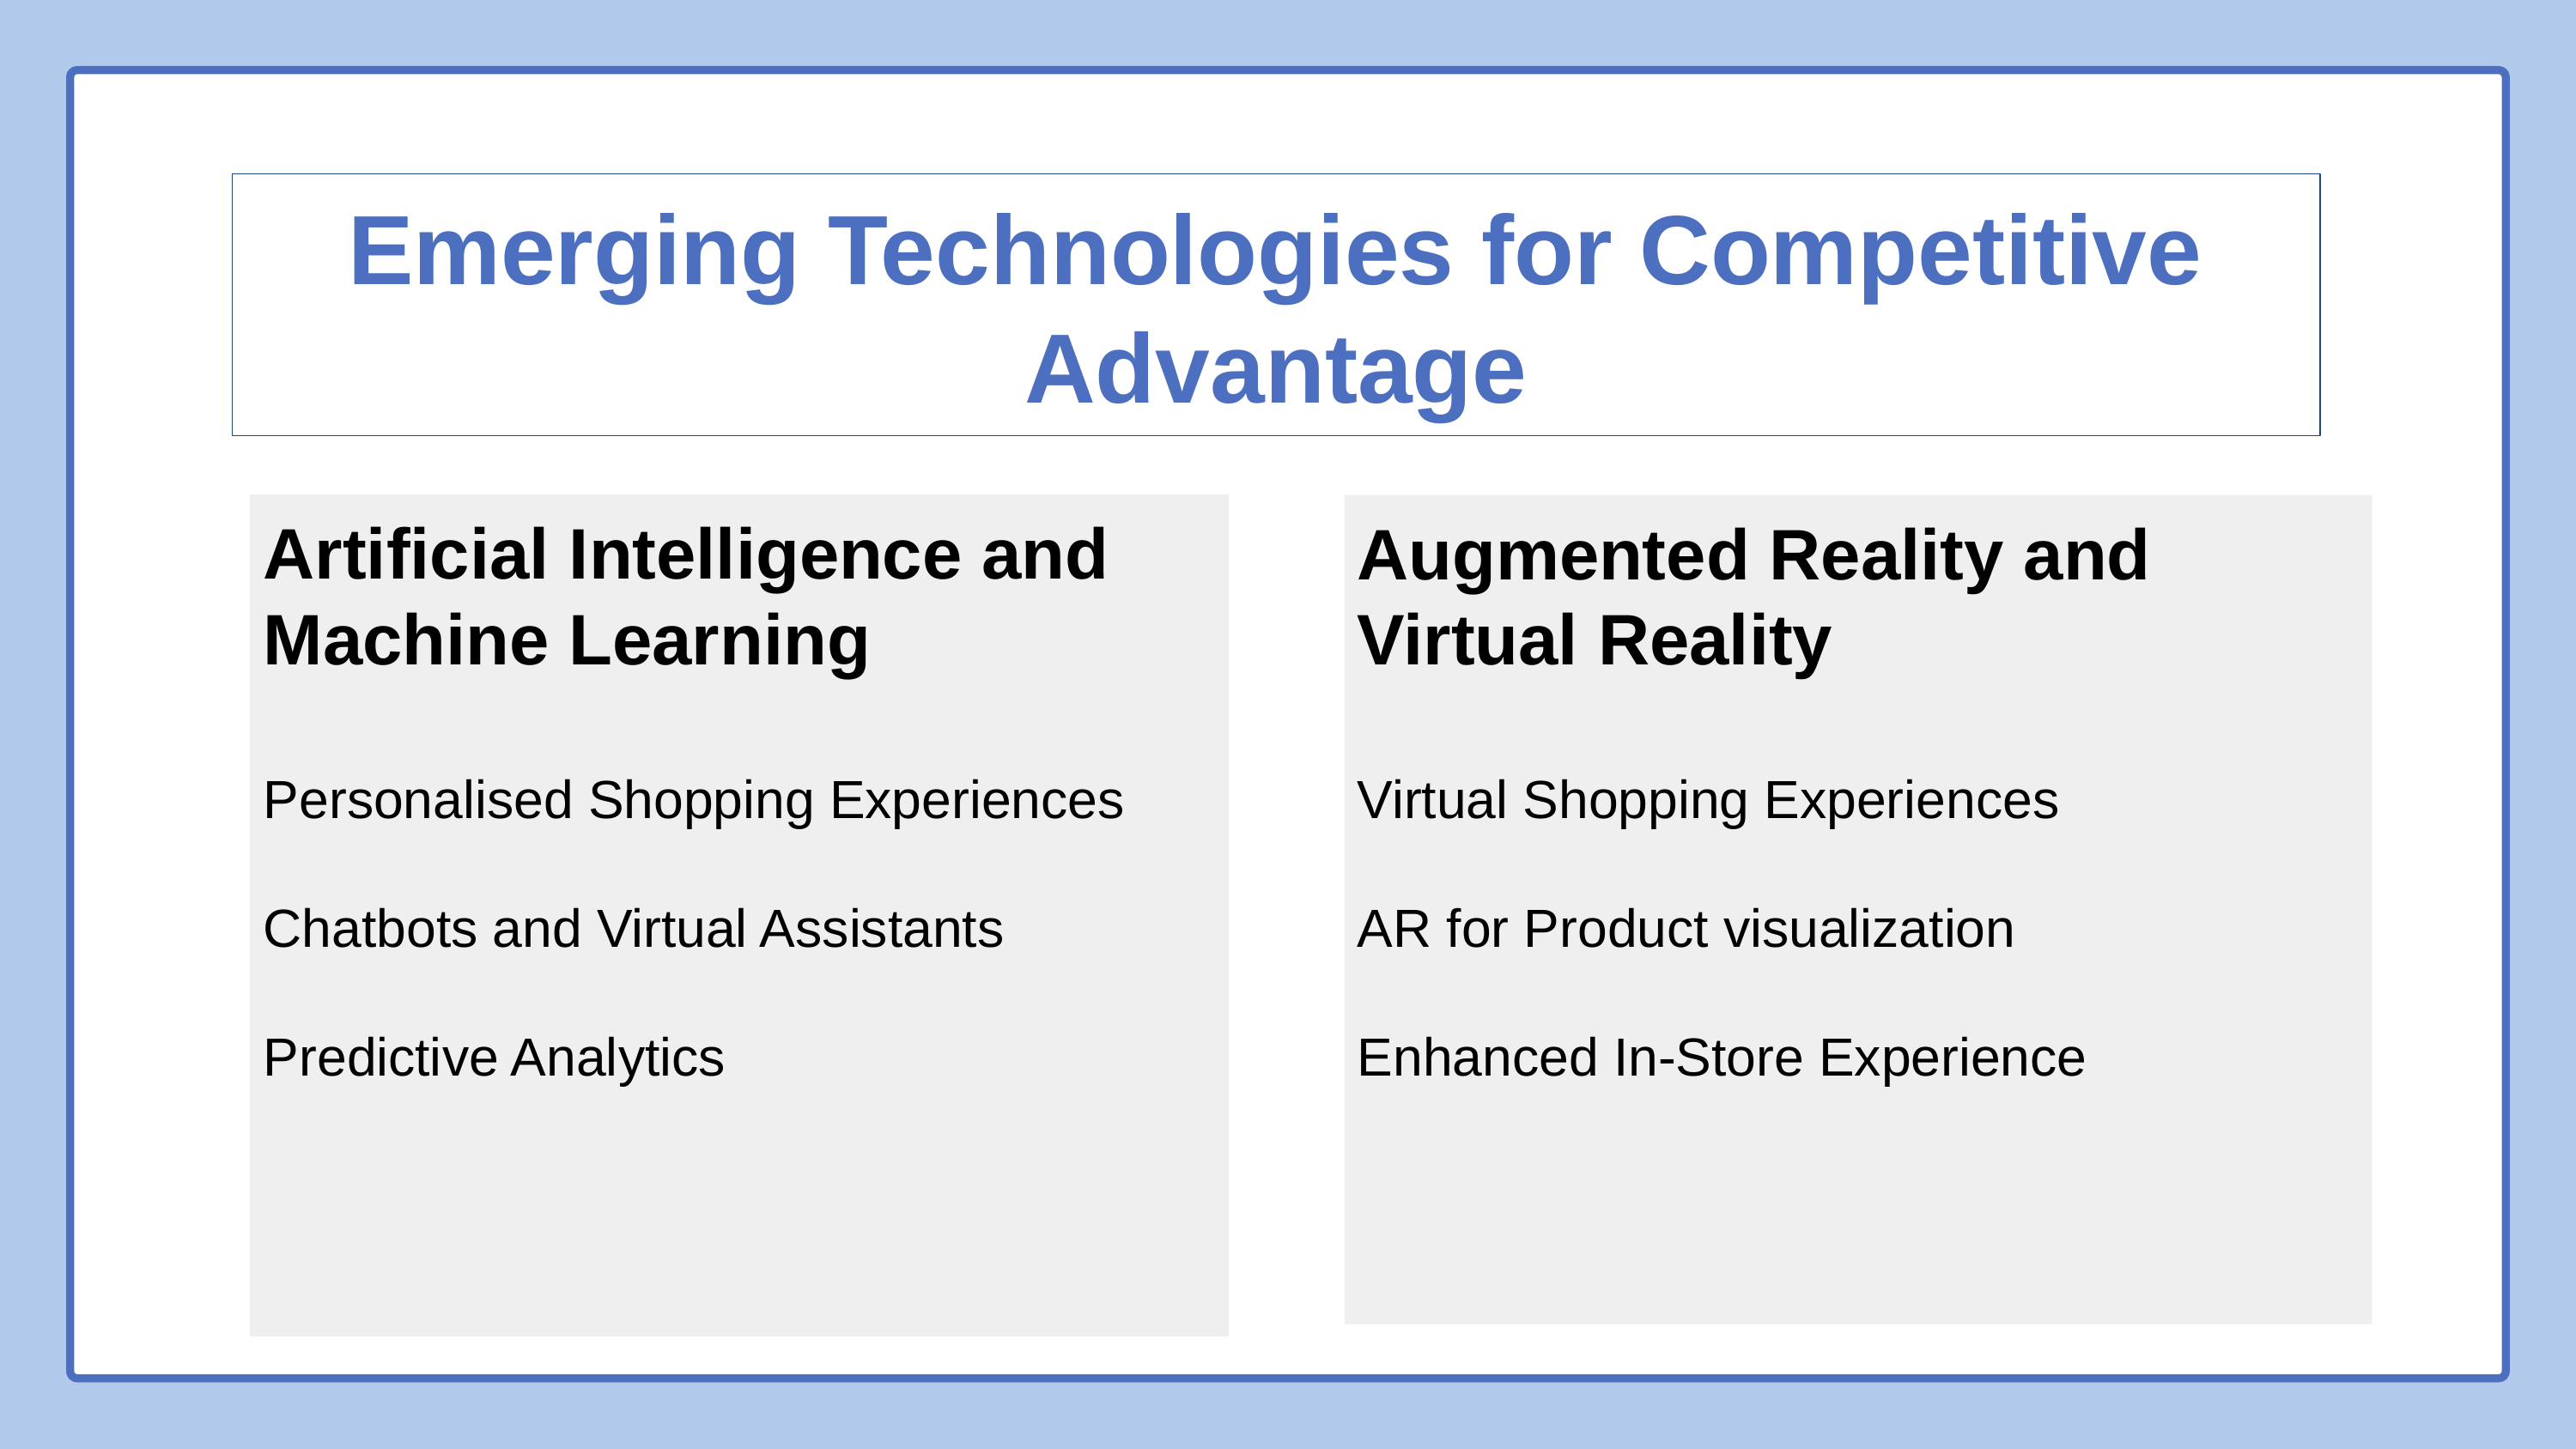

Emerging Technologies for Competitive Advantage
Artificial Intelligence and Machine Learning

Personalised Shopping Experiences

Chatbots and Virtual Assistants

Predictive Analytics
Augmented Reality and
Virtual Reality

Virtual Shopping Experiences

AR for Product visualization

Enhanced In-Store Experience